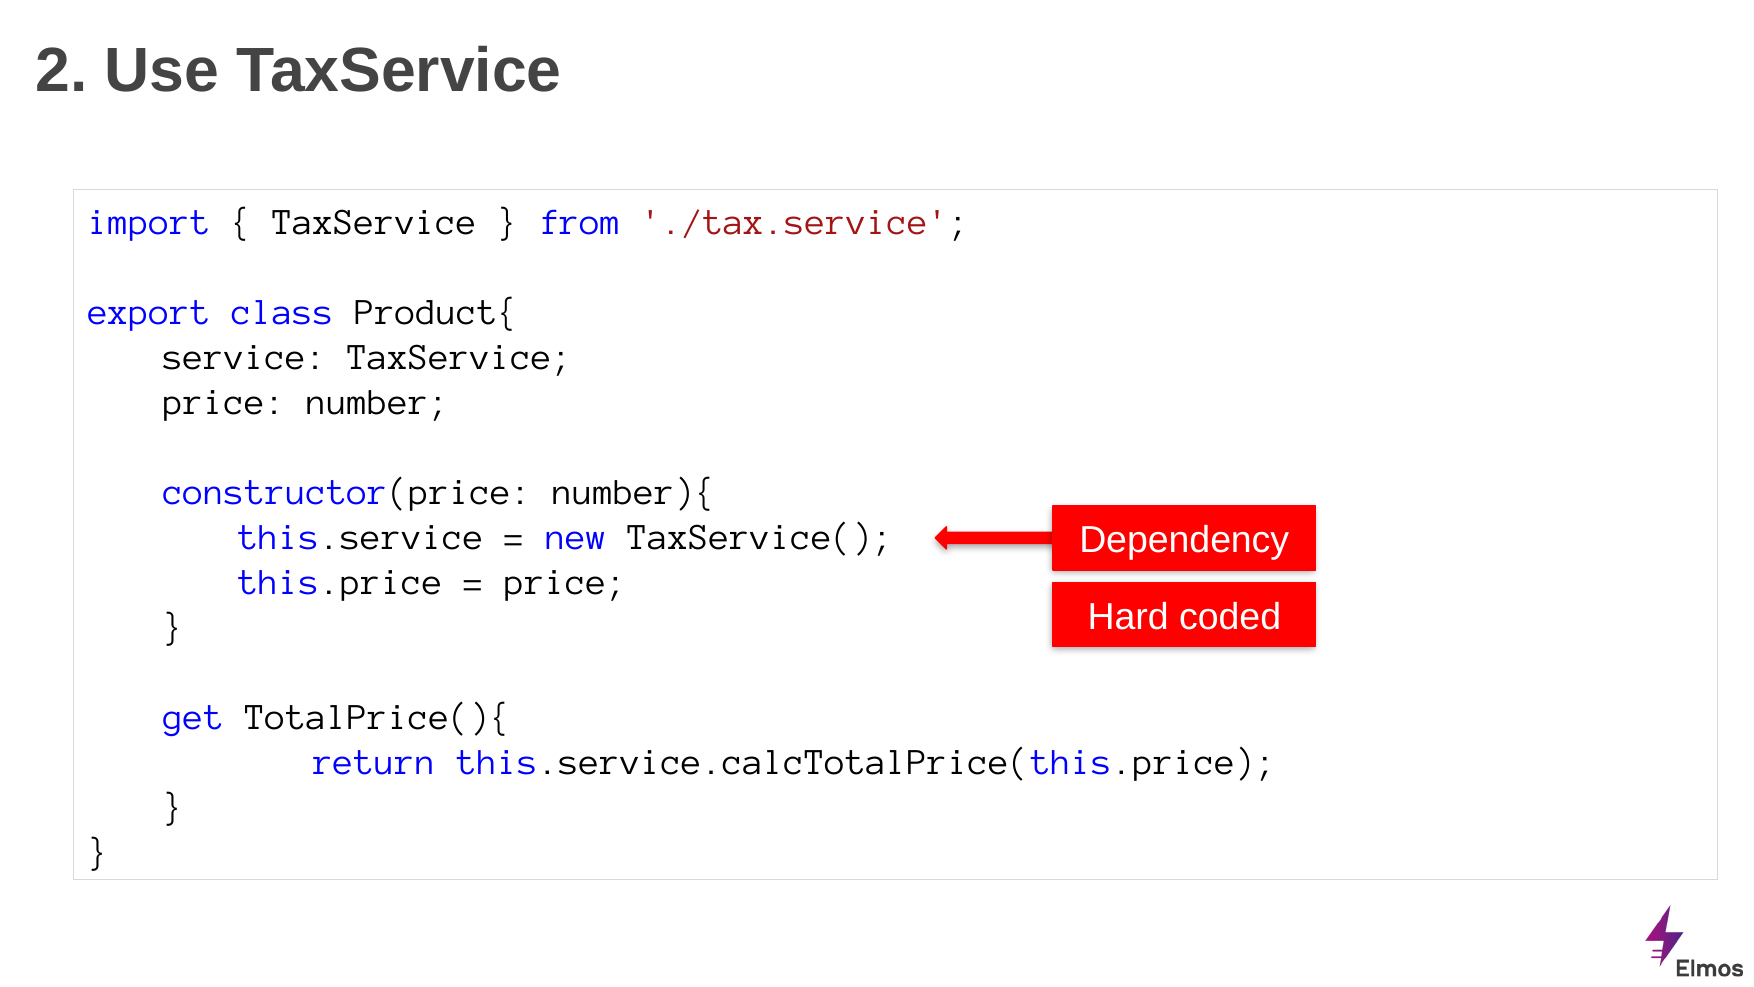

# 2. Use TaxService
import { TaxService } from './tax.service';
export class Product{
service: TaxService;
price: number;
constructor(price: number){
this.service = new TaxService();
this.price = price;
}
get TotalPrice(){
	return this.service.calcTotalPrice(this.price);
}
}
Dependency

Hard coded